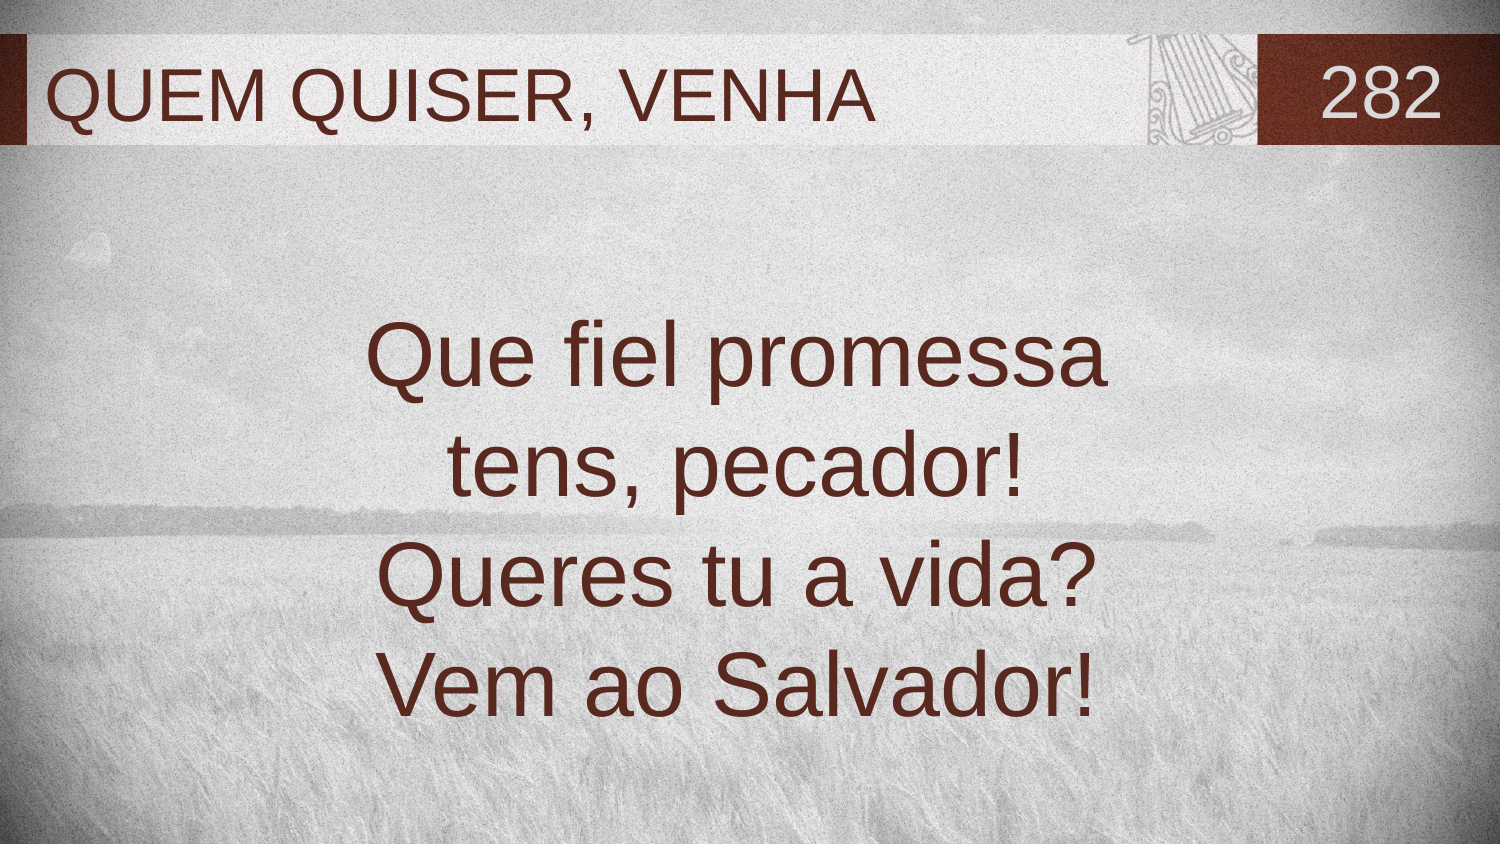

# QUEM QUISER, VENHA
282
Que fiel promessa
tens, pecador!
Queres tu a vida?
Vem ao Salvador!